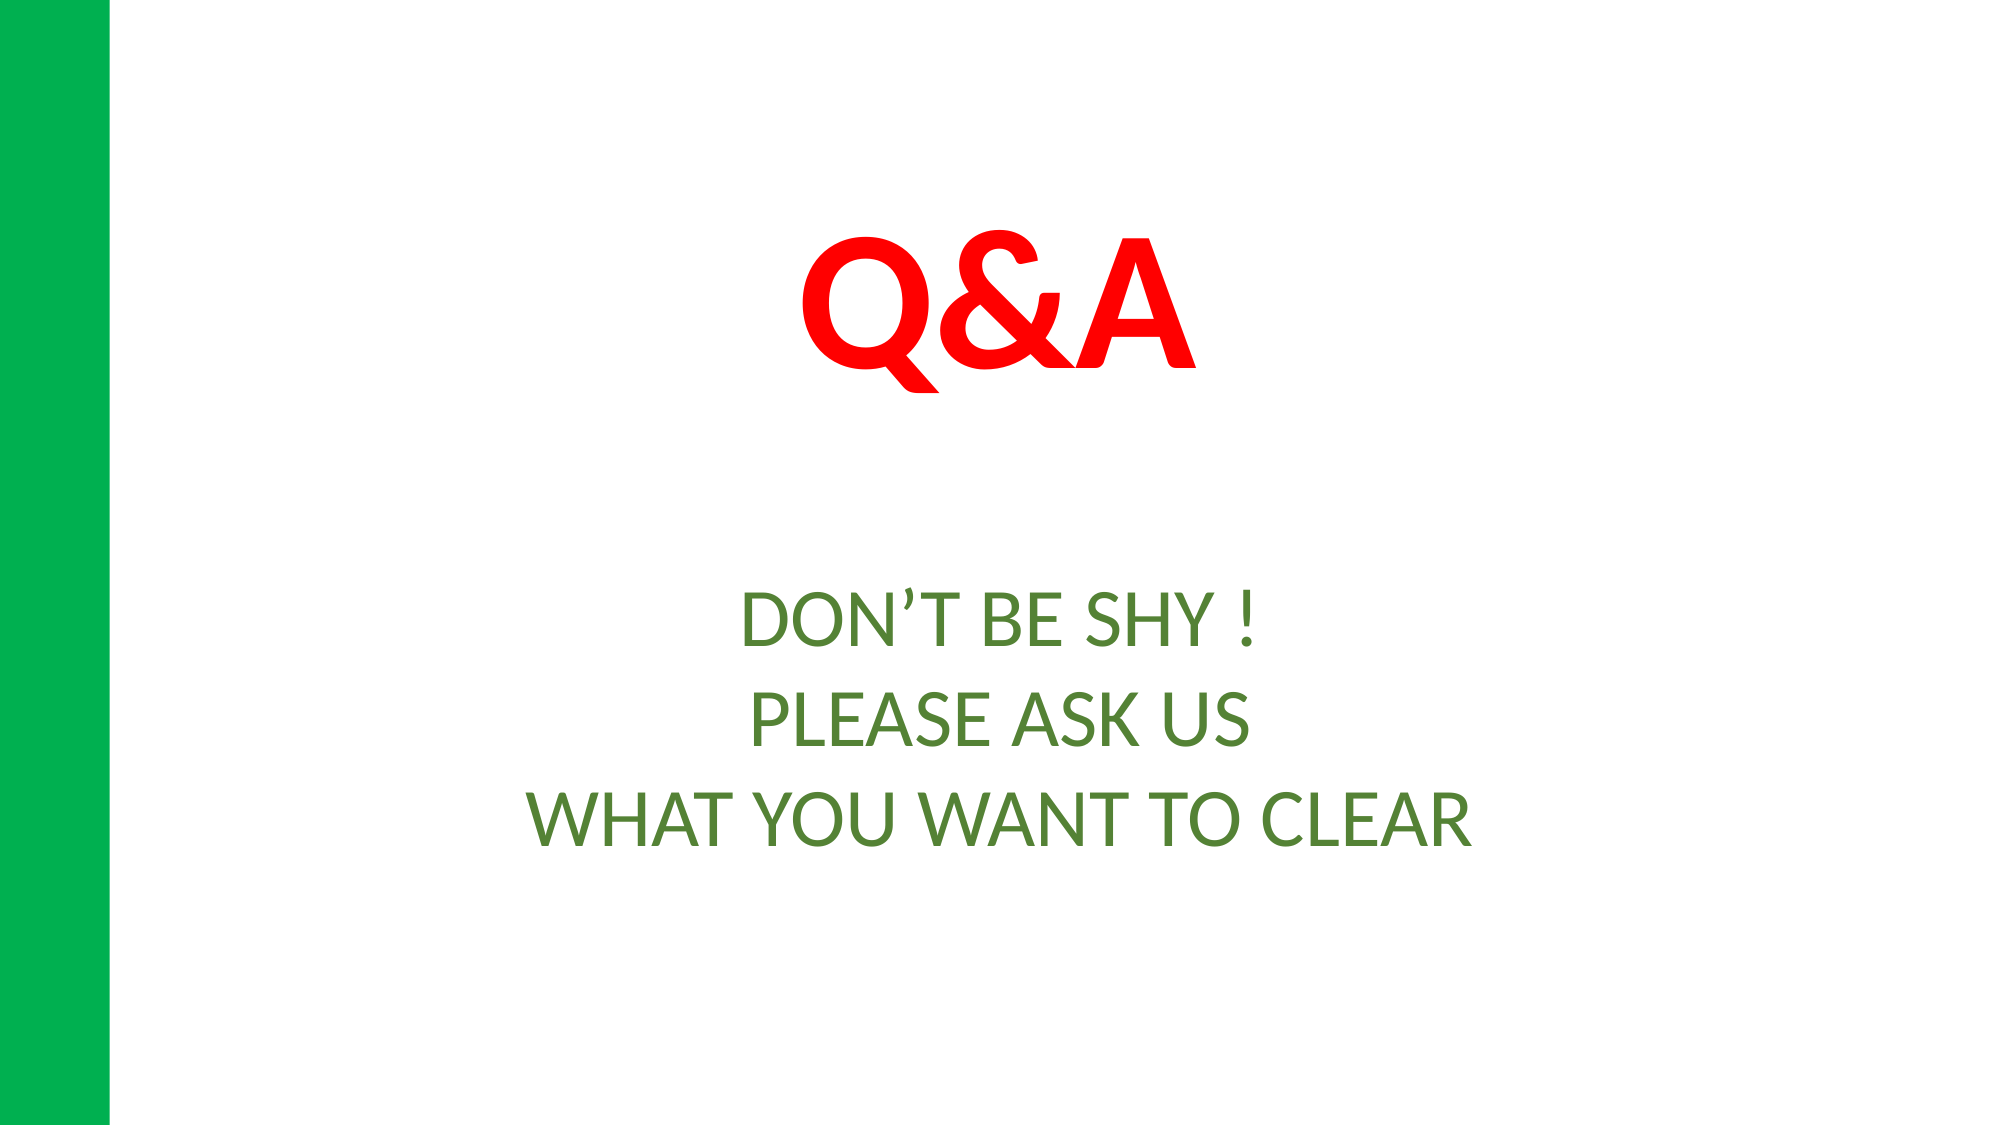

Q&A
DON’T BE SHY !
PLEASE ASK US
WHAT YOU WANT TO CLEAR